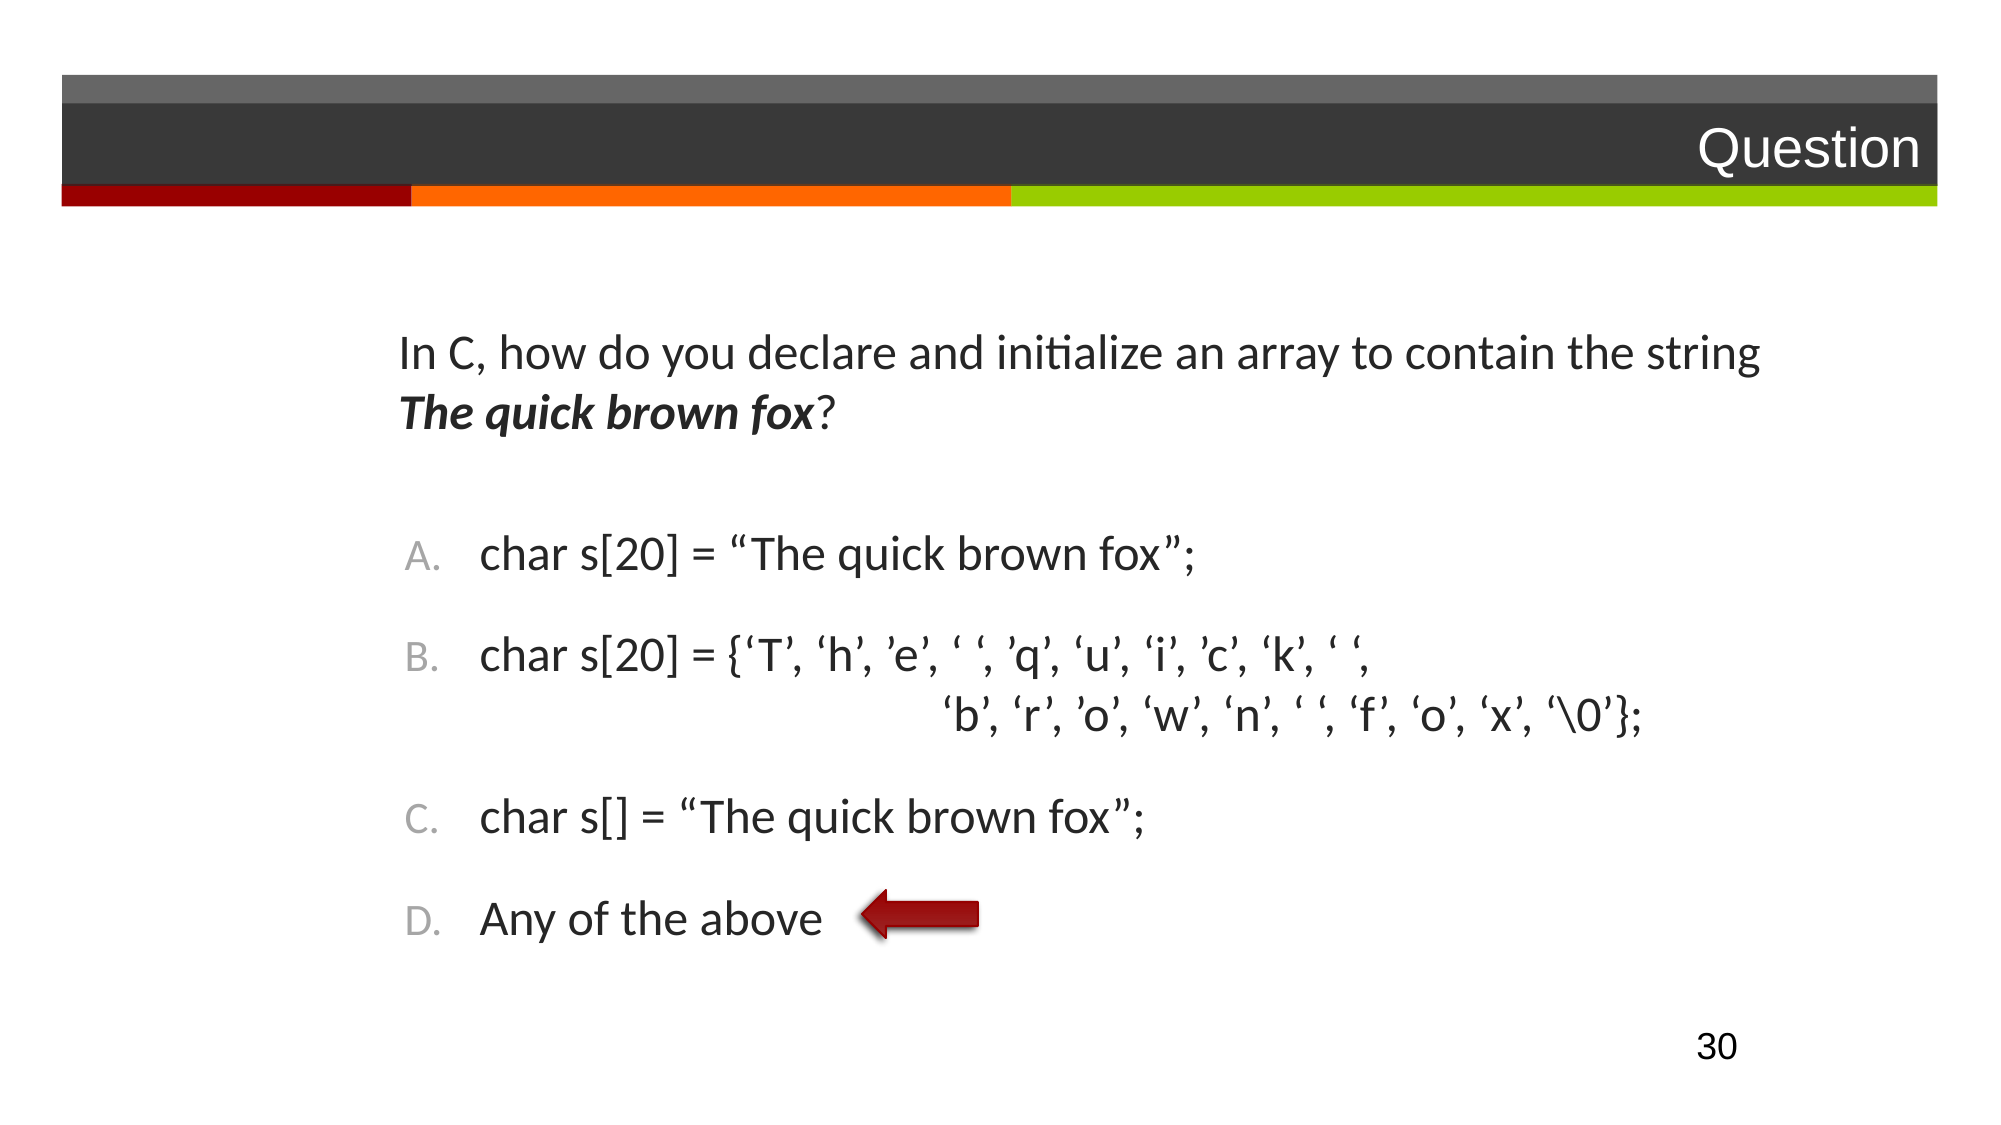

# Question
In C, how do you declare and initialize an array to contain the string The quick brown fox?
char s[20] = “The quick brown fox”;
char s[20] = {‘T’, ‘h’, ’e’, ‘ ‘, ’q’, ‘u’, ‘i’, ’c’, ‘k’, ‘ ‘,
			 ‘b’, ‘r’, ’o’, ‘w’, ‘n’, ‘ ‘, ‘f’, ‘o’, ‘x’, ‘\0’};
char s[] = “The quick brown fox”;
Any of the above

30